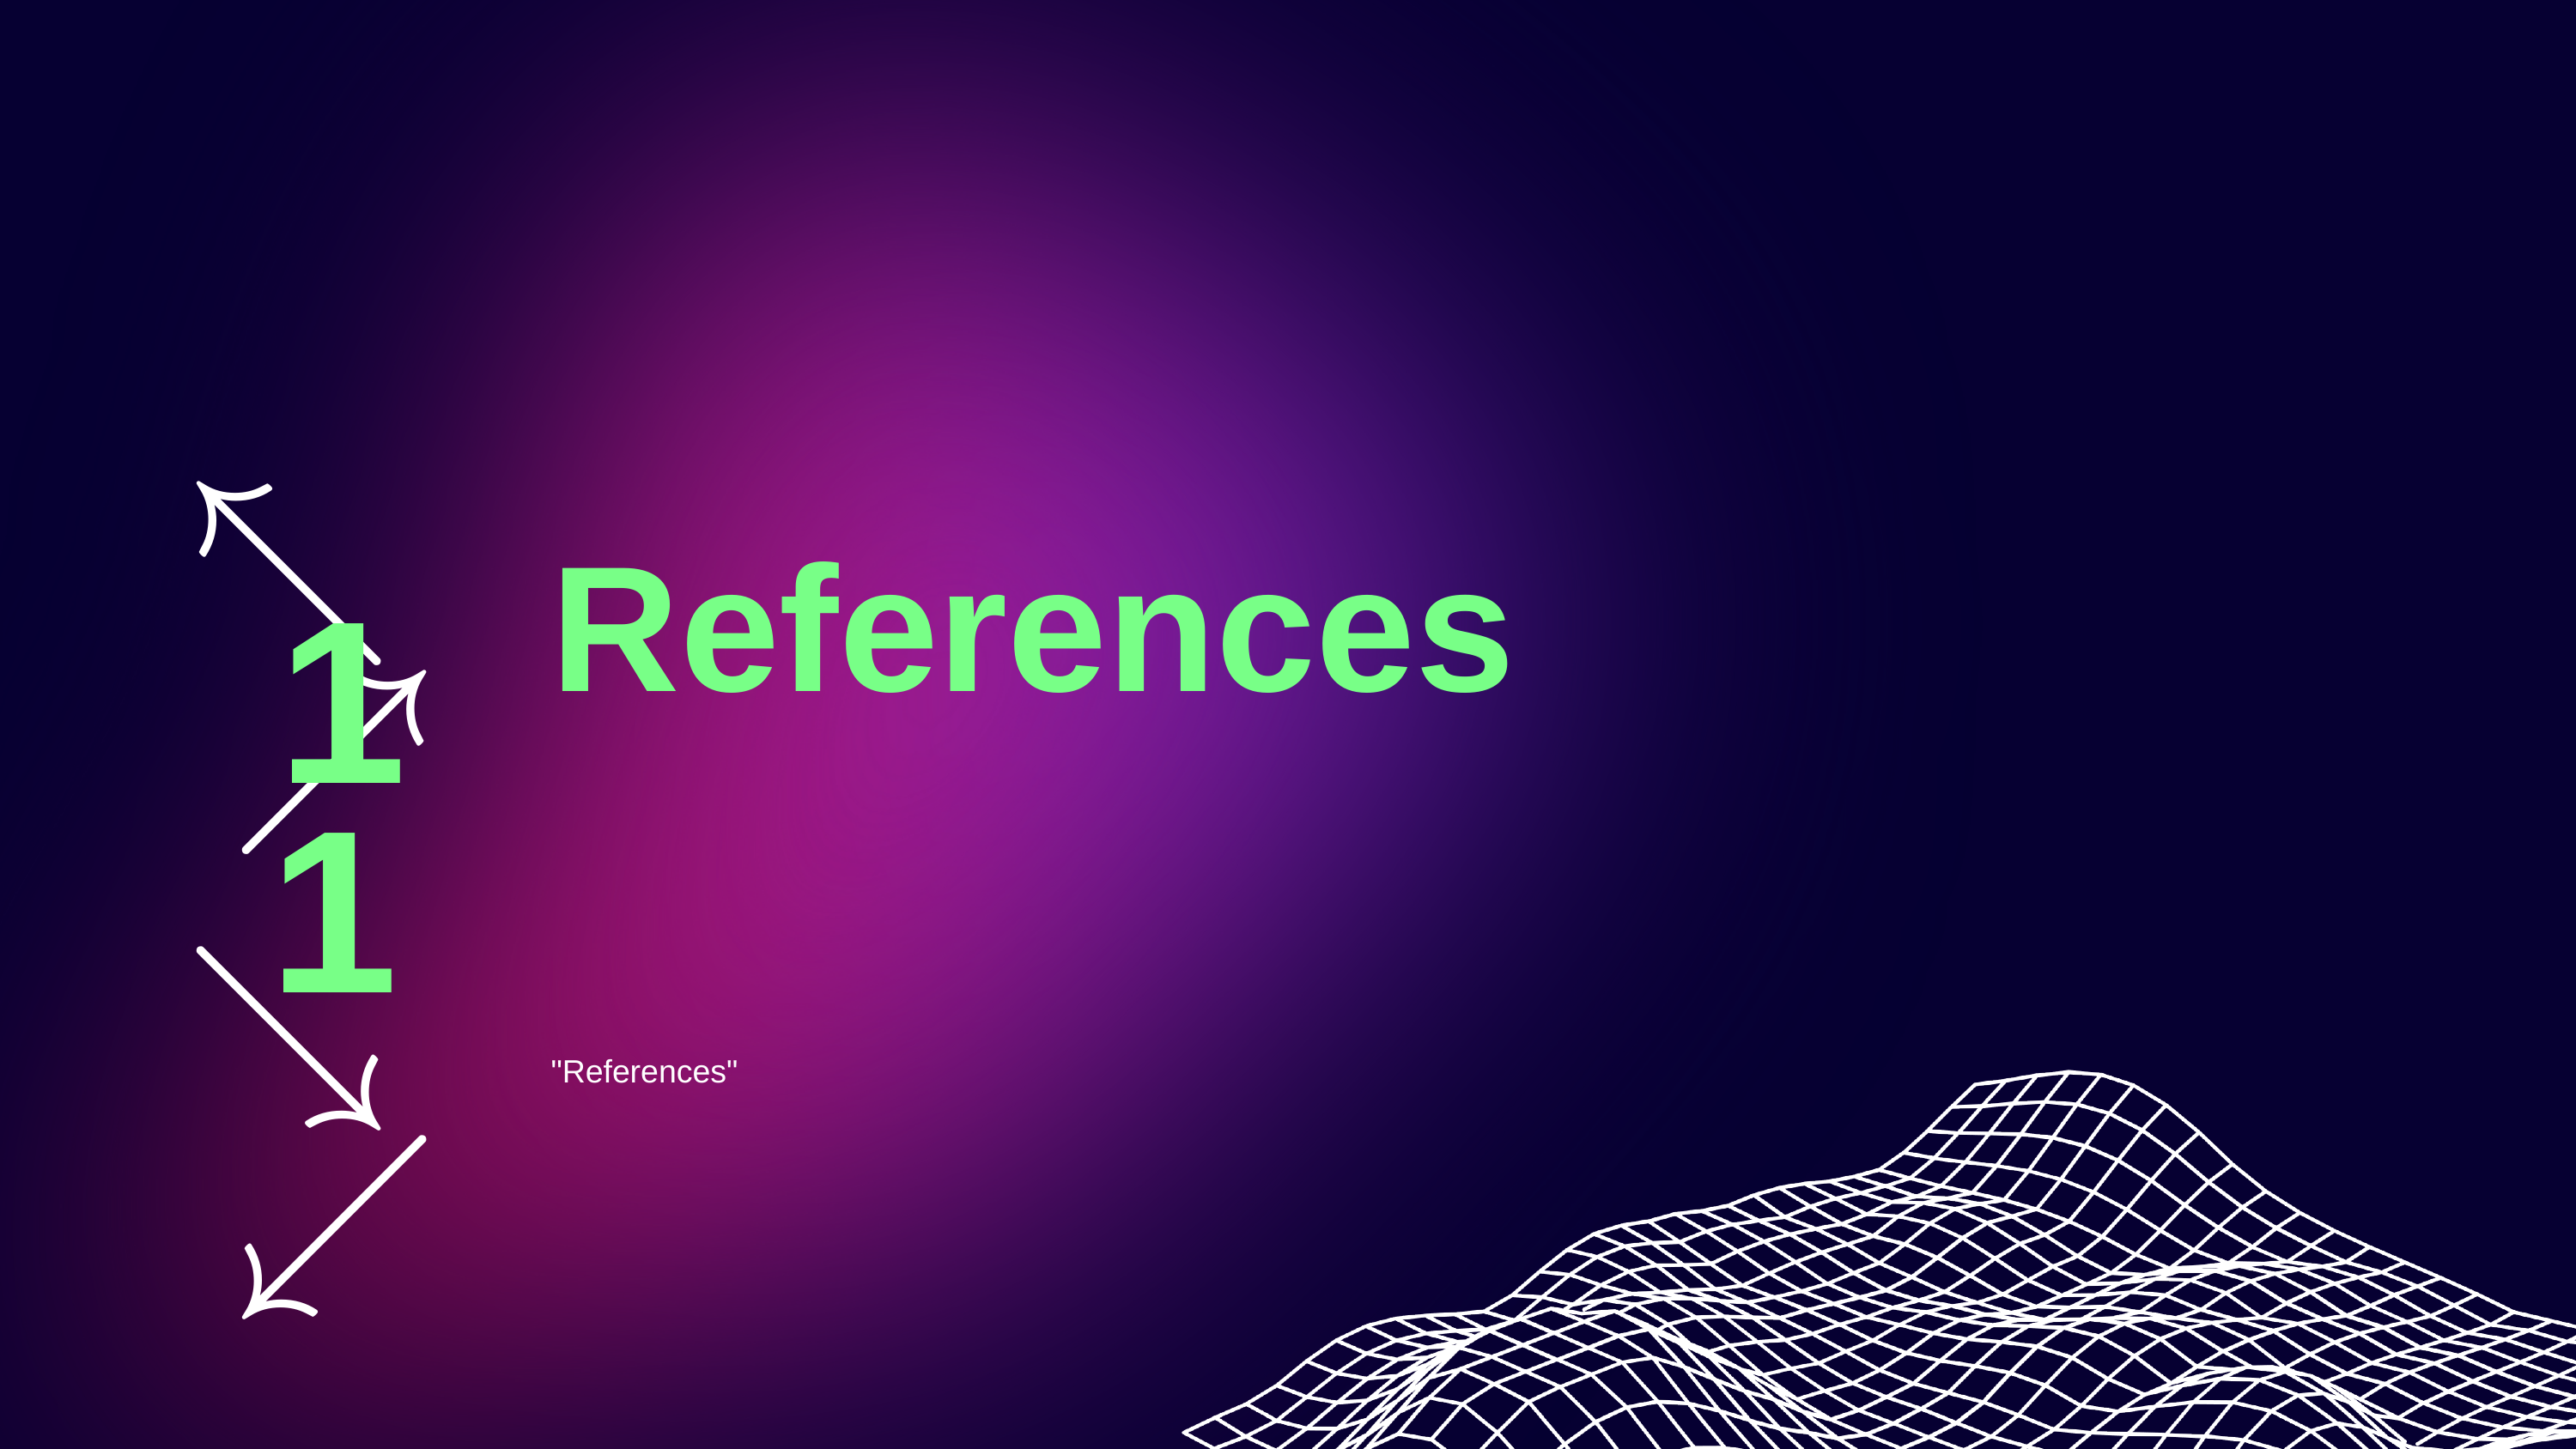

↖   ↗

↘   ↙
References
11
"References"